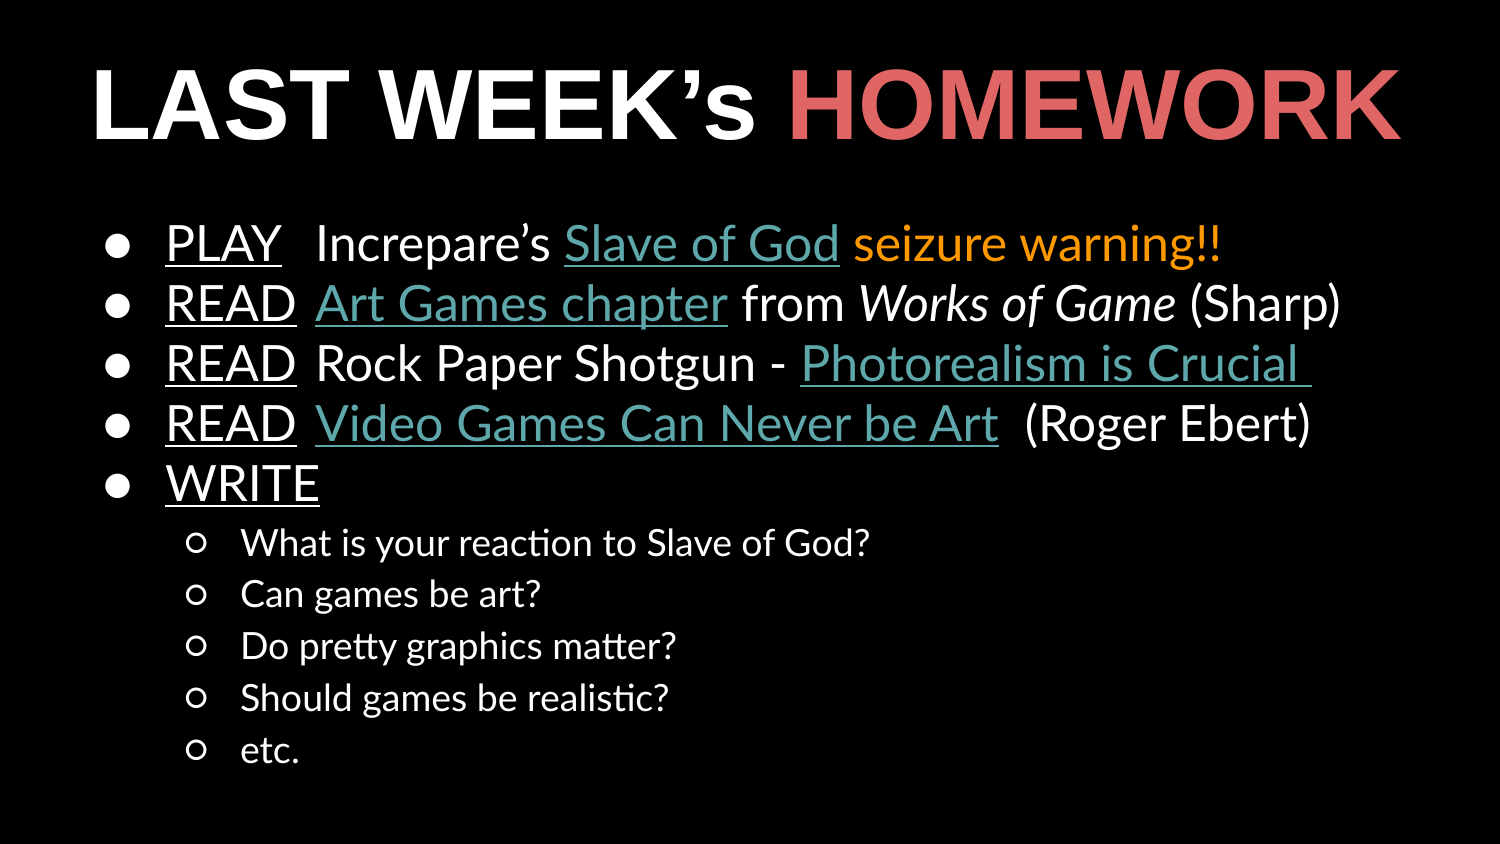

# LAST WEEK’s HOMEWORK
PLAY 	Increpare’s Slave of God seizure warning!!
READ 	Art Games chapter from Works of Game (Sharp)
READ 	Rock Paper Shotgun - Photorealism is Crucial
READ	Video Games Can Never be Art  (Roger Ebert)
WRITE
What is your reaction to Slave of God?
Can games be art?
Do pretty graphics matter?
Should games be realistic?
etc.